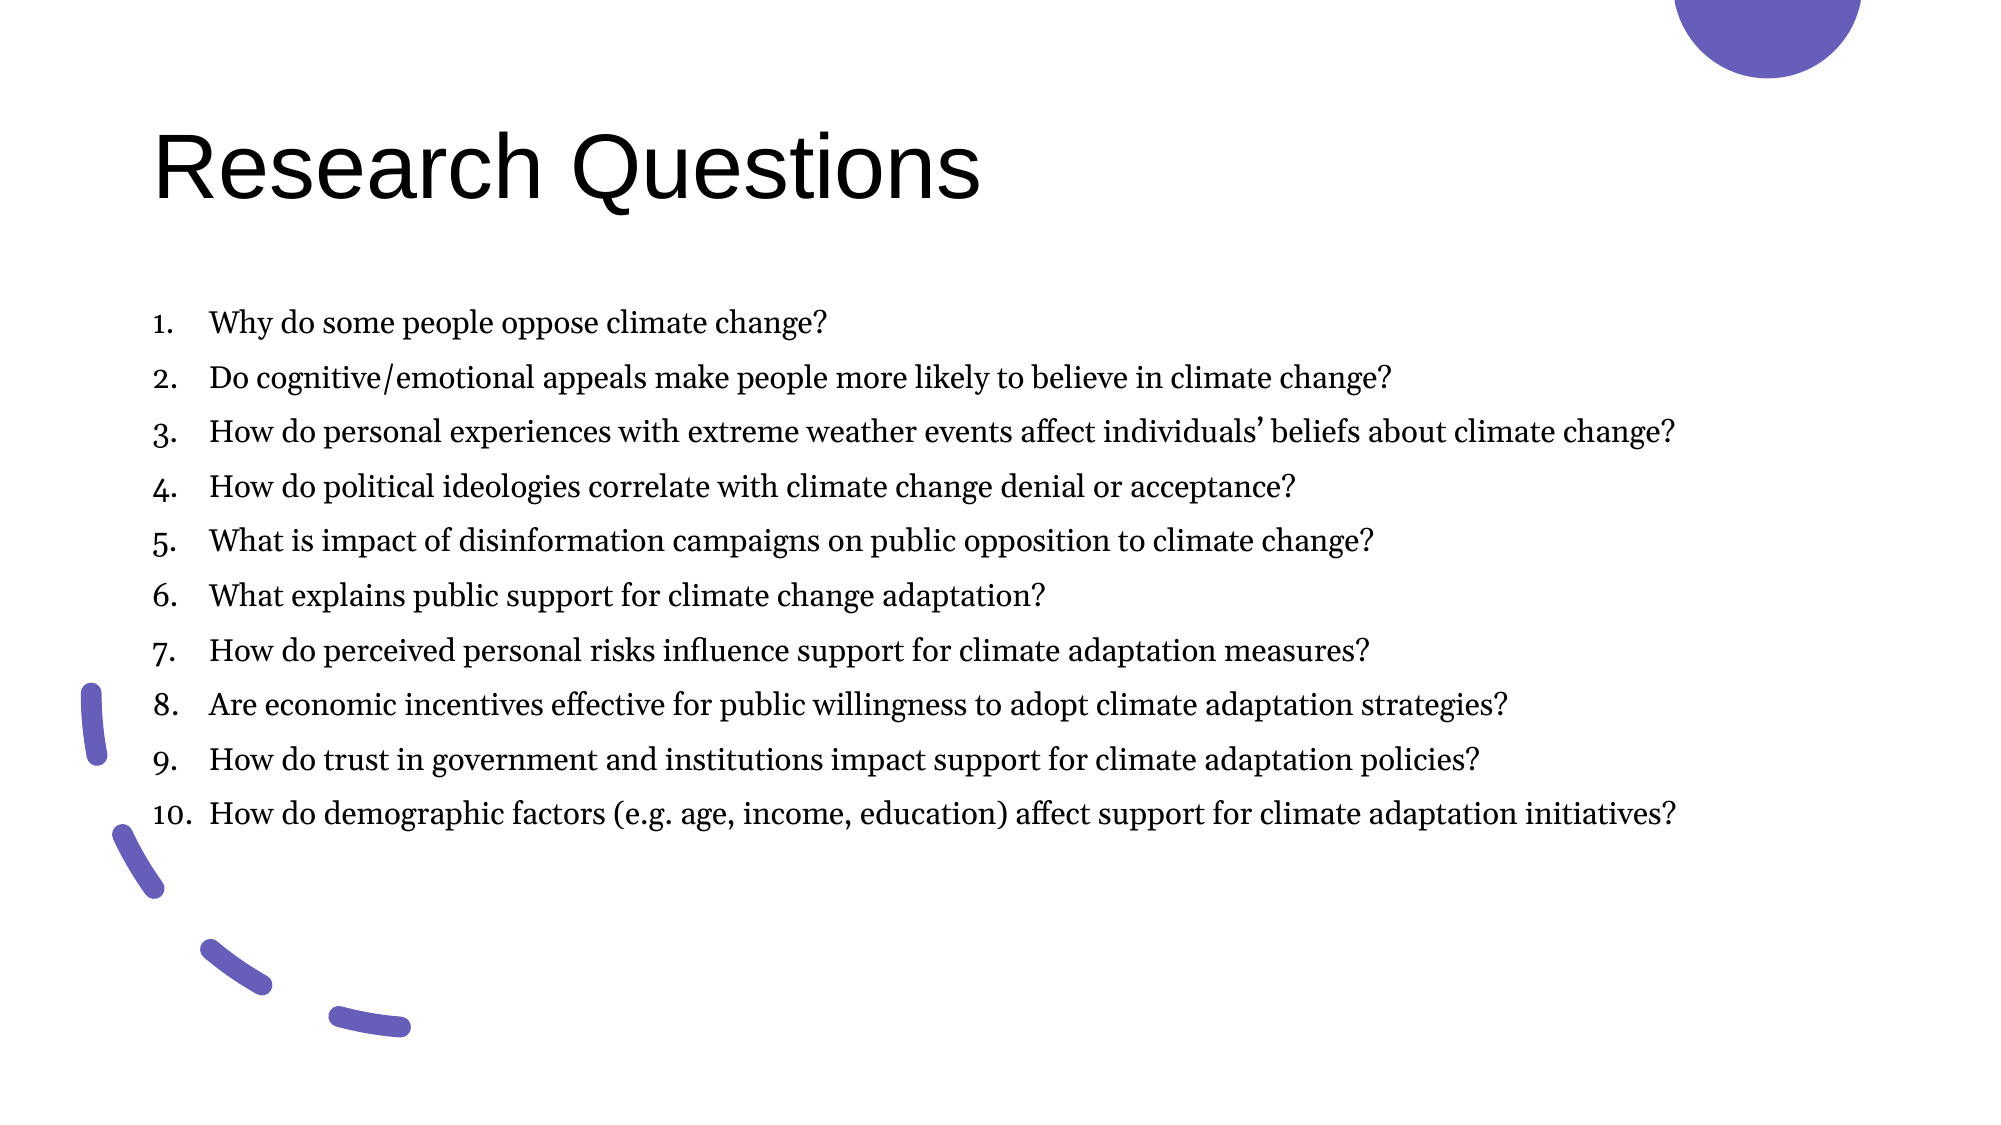

# Research Questions
Why do some people oppose climate change?
Do cognitive/emotional appeals make people more likely to believe in climate change?
How do personal experiences with extreme weather events affect individuals’ beliefs about climate change?
How do political ideologies correlate with climate change denial or acceptance?
What is impact of disinformation campaigns on public opposition to climate change?
What explains public support for climate change adaptation?
How do perceived personal risks influence support for climate adaptation measures?
Are economic incentives effective for public willingness to adopt climate adaptation strategies?
How do trust in government and institutions impact support for climate adaptation policies?
How do demographic factors (e.g. age, income, education) affect support for climate adaptation initiatives?